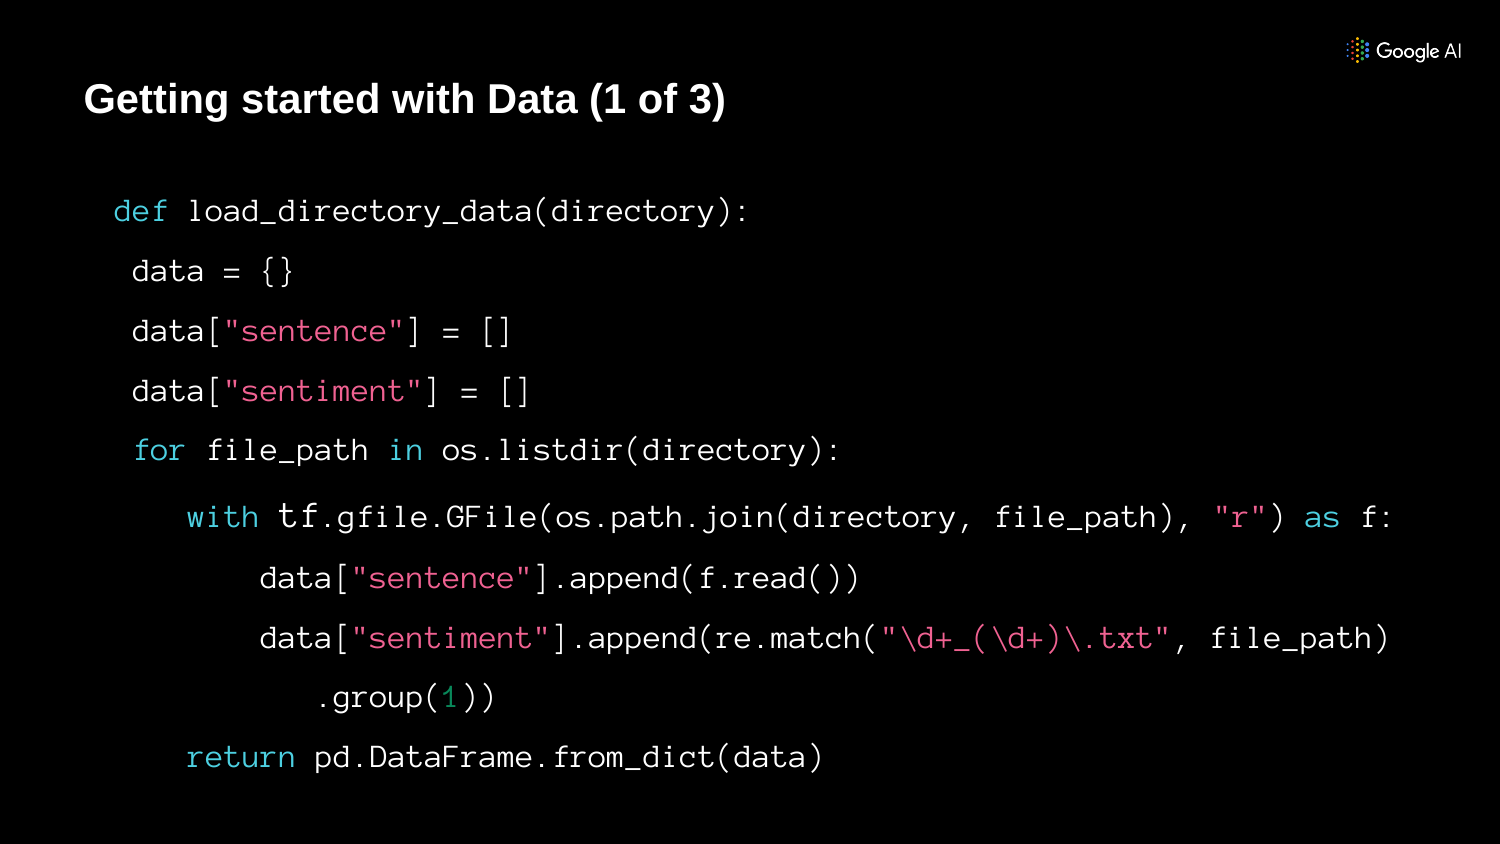

# Getting started with Data (1 of 3)
def load_directory_data(directory):
 data = {}
 data["sentence"] = []
 data["sentiment"] = []
 for file_path in os.listdir(directory):
    with tf.gfile.GFile(os.path.join(directory, file_path), "r") as f:
        data["sentence"].append(f.read())
        data["sentiment"].append(re.match("\d+_(\d+)\.txt", file_path)
           .group(1))
    return pd.DataFrame.from_dict(data)